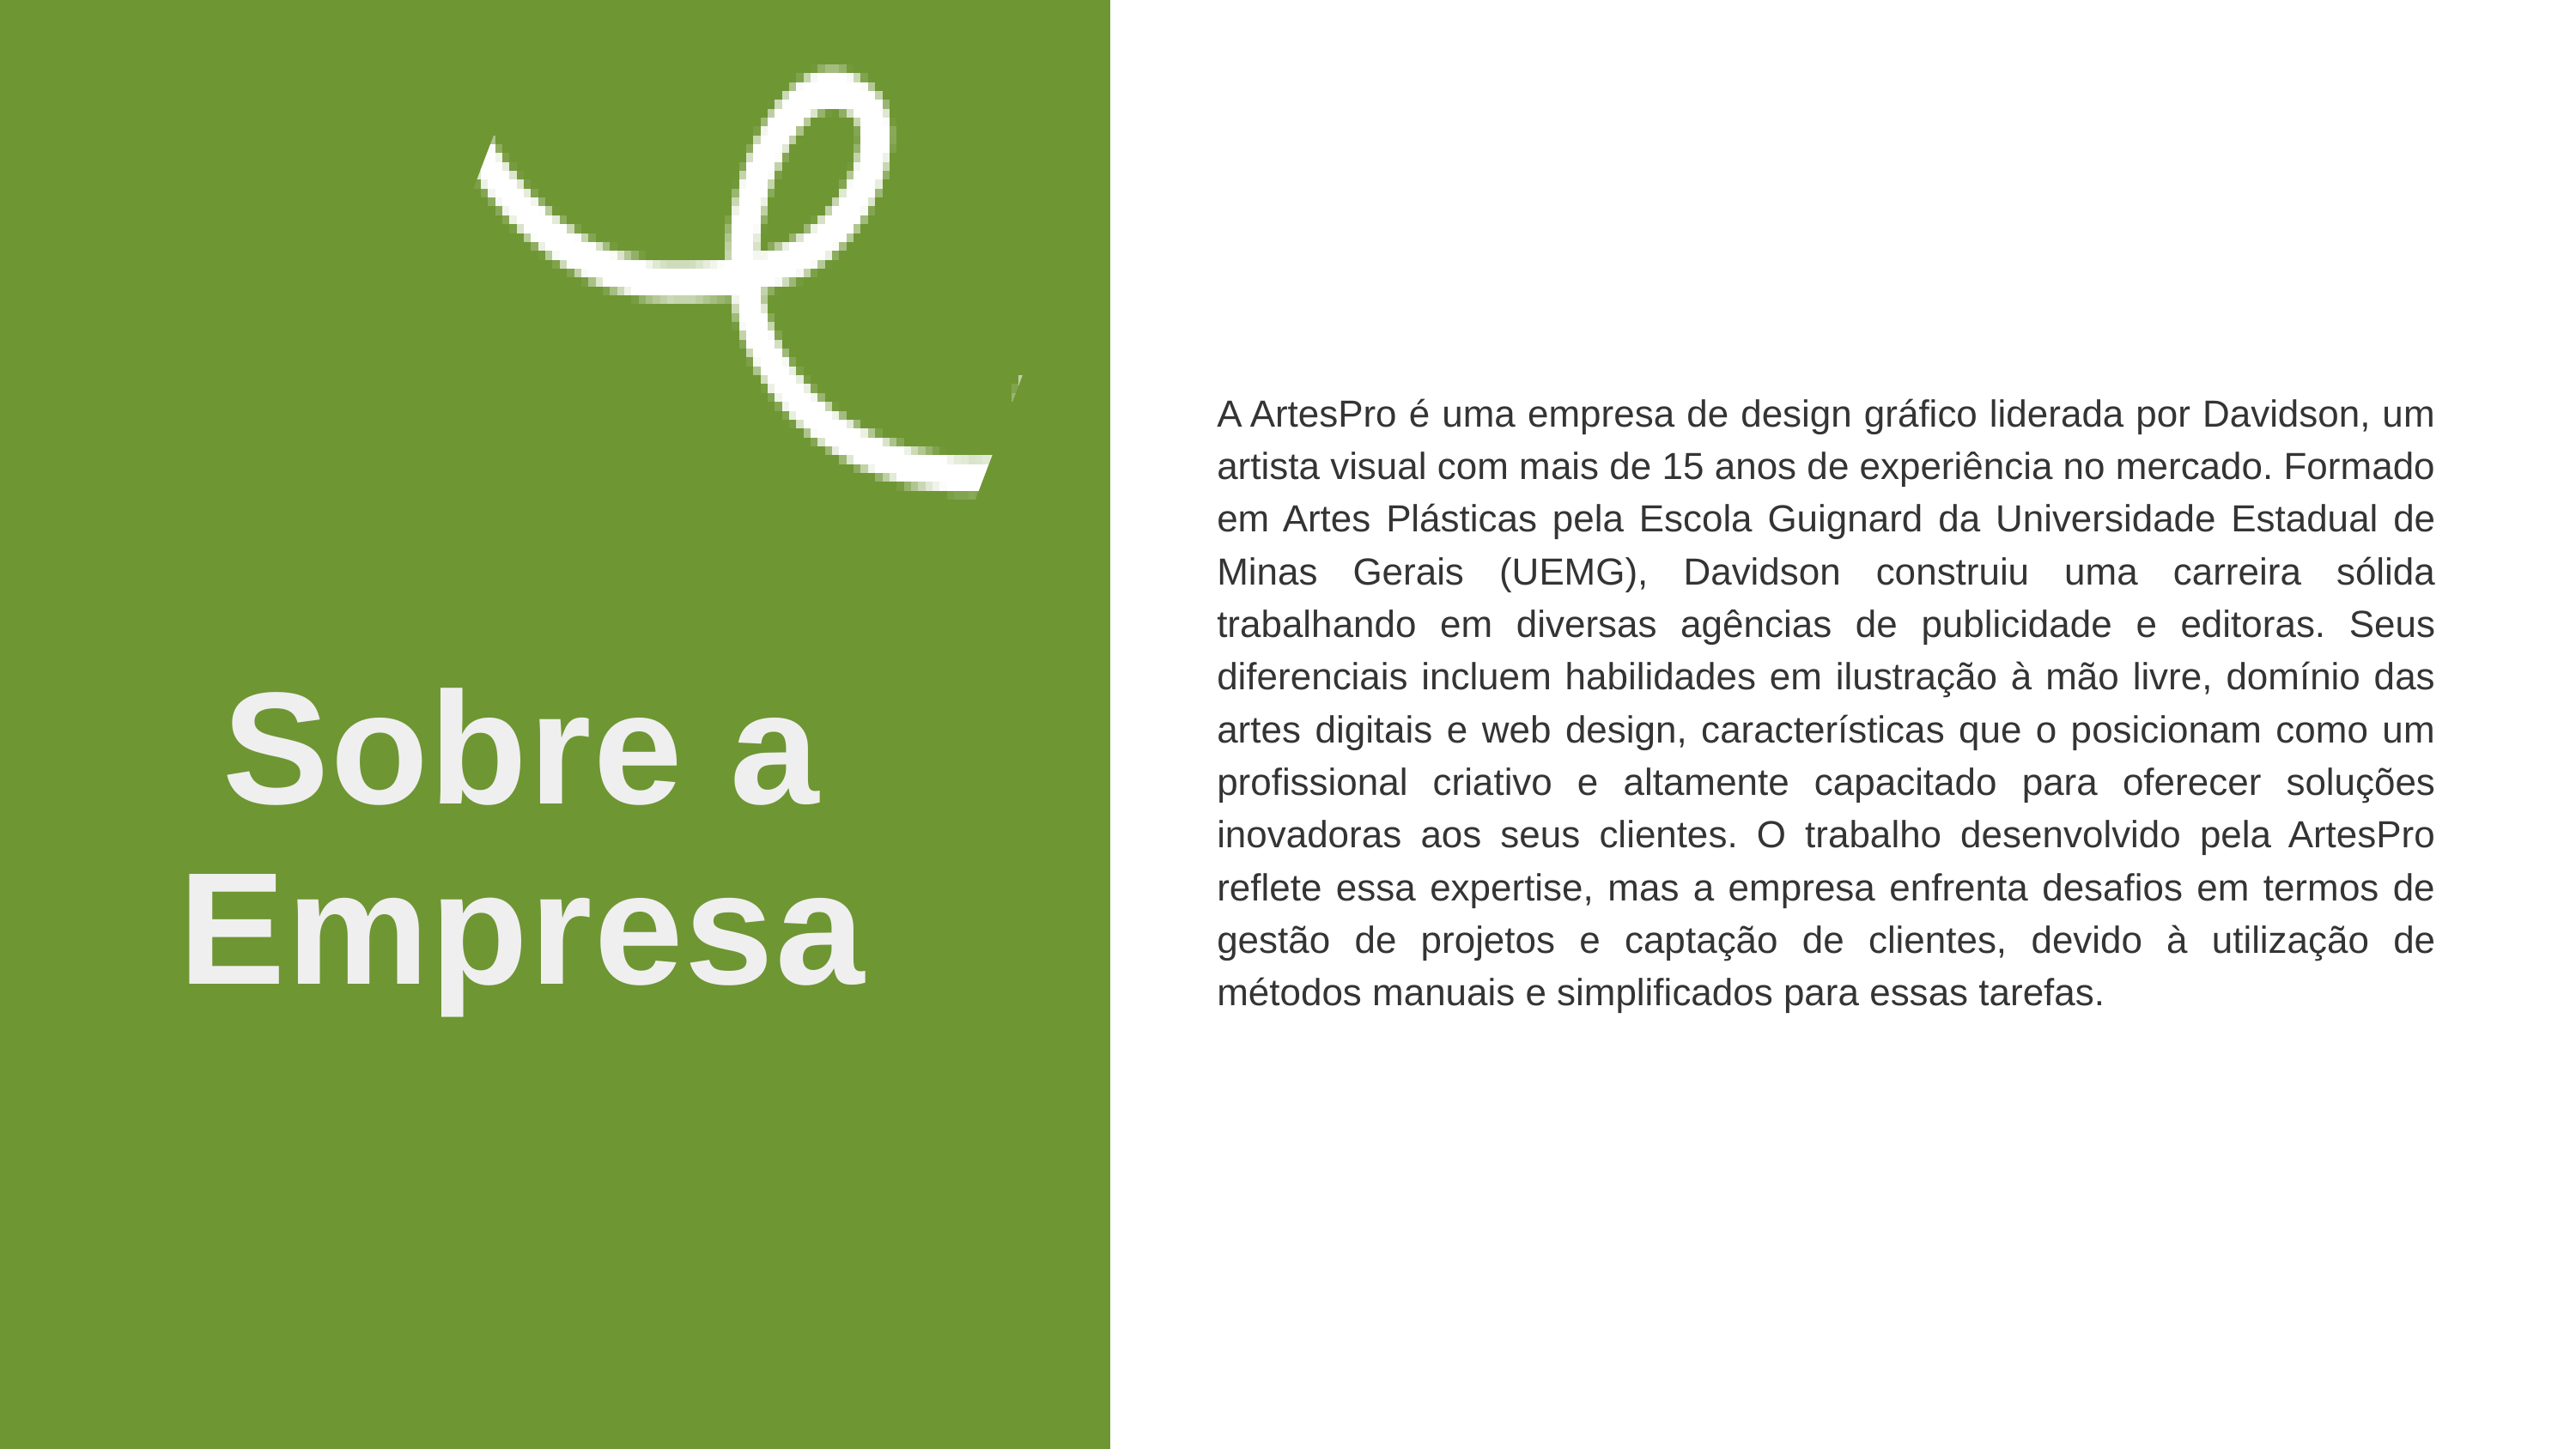

| A ArtesPro é uma empresa de design gráfico liderada por Davidson, um artista visual com mais de 15 anos de experiência no mercado. Formado em Artes Plásticas pela Escola Guignard da Universidade Estadual de Minas Gerais (UEMG), Davidson construiu uma carreira sólida trabalhando em diversas agências de publicidade e editoras. Seus diferenciais incluem habilidades em ilustração à mão livre, domínio das artes digitais e web design, características que o posicionam como um profissional criativo e altamente capacitado para oferecer soluções inovadoras aos seus clientes. O trabalho desenvolvido pela ArtesPro reflete essa expertise, mas a empresa enfrenta desafios em termos de gestão de projetos e captação de clientes, devido à utilização de métodos manuais e simplificados para essas tarefas. |
| --- |
Sobre a Empresa